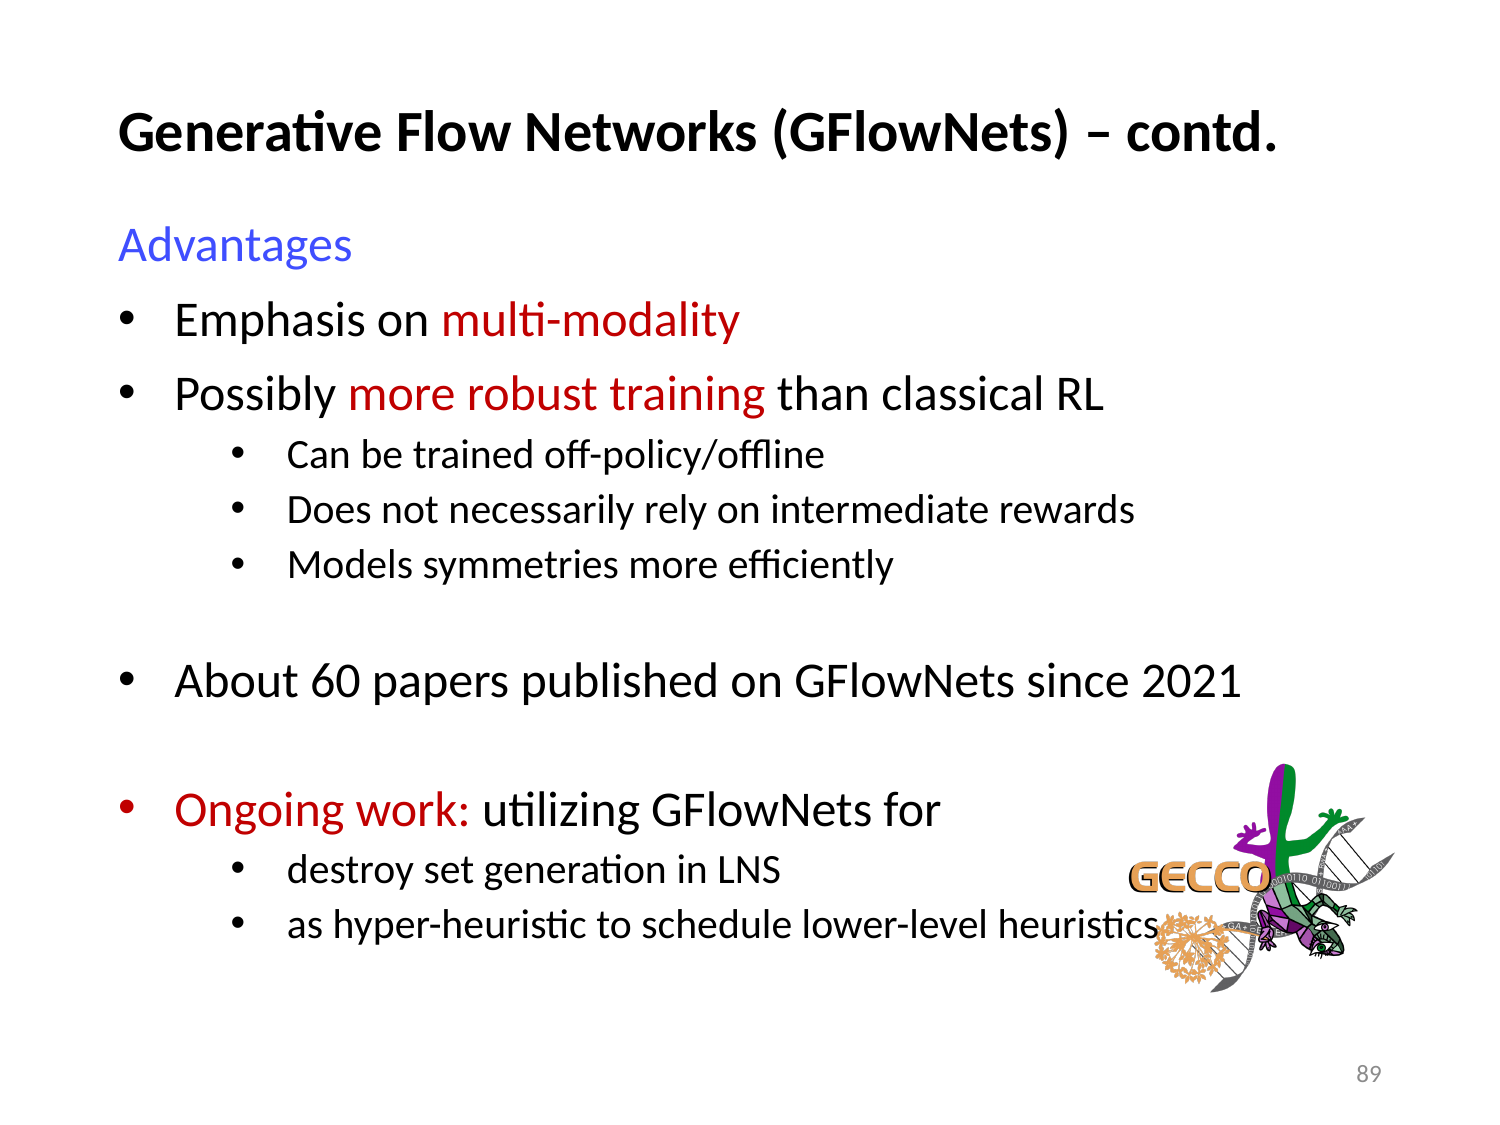

# Generative Flow Networks (GFlowNets) – contd.
Advantages
Emphasis on multi-modality
Possibly more robust training than classical RL
Can be trained off-policy/offline
Does not necessarily rely on intermediate rewards
Models symmetries more efficiently
About 60 papers published on GFlowNets since 2021
Ongoing work: utilizing GFlowNets for
destroy set generation in LNS
as hyper-heuristic to schedule lower-level heuristics

89